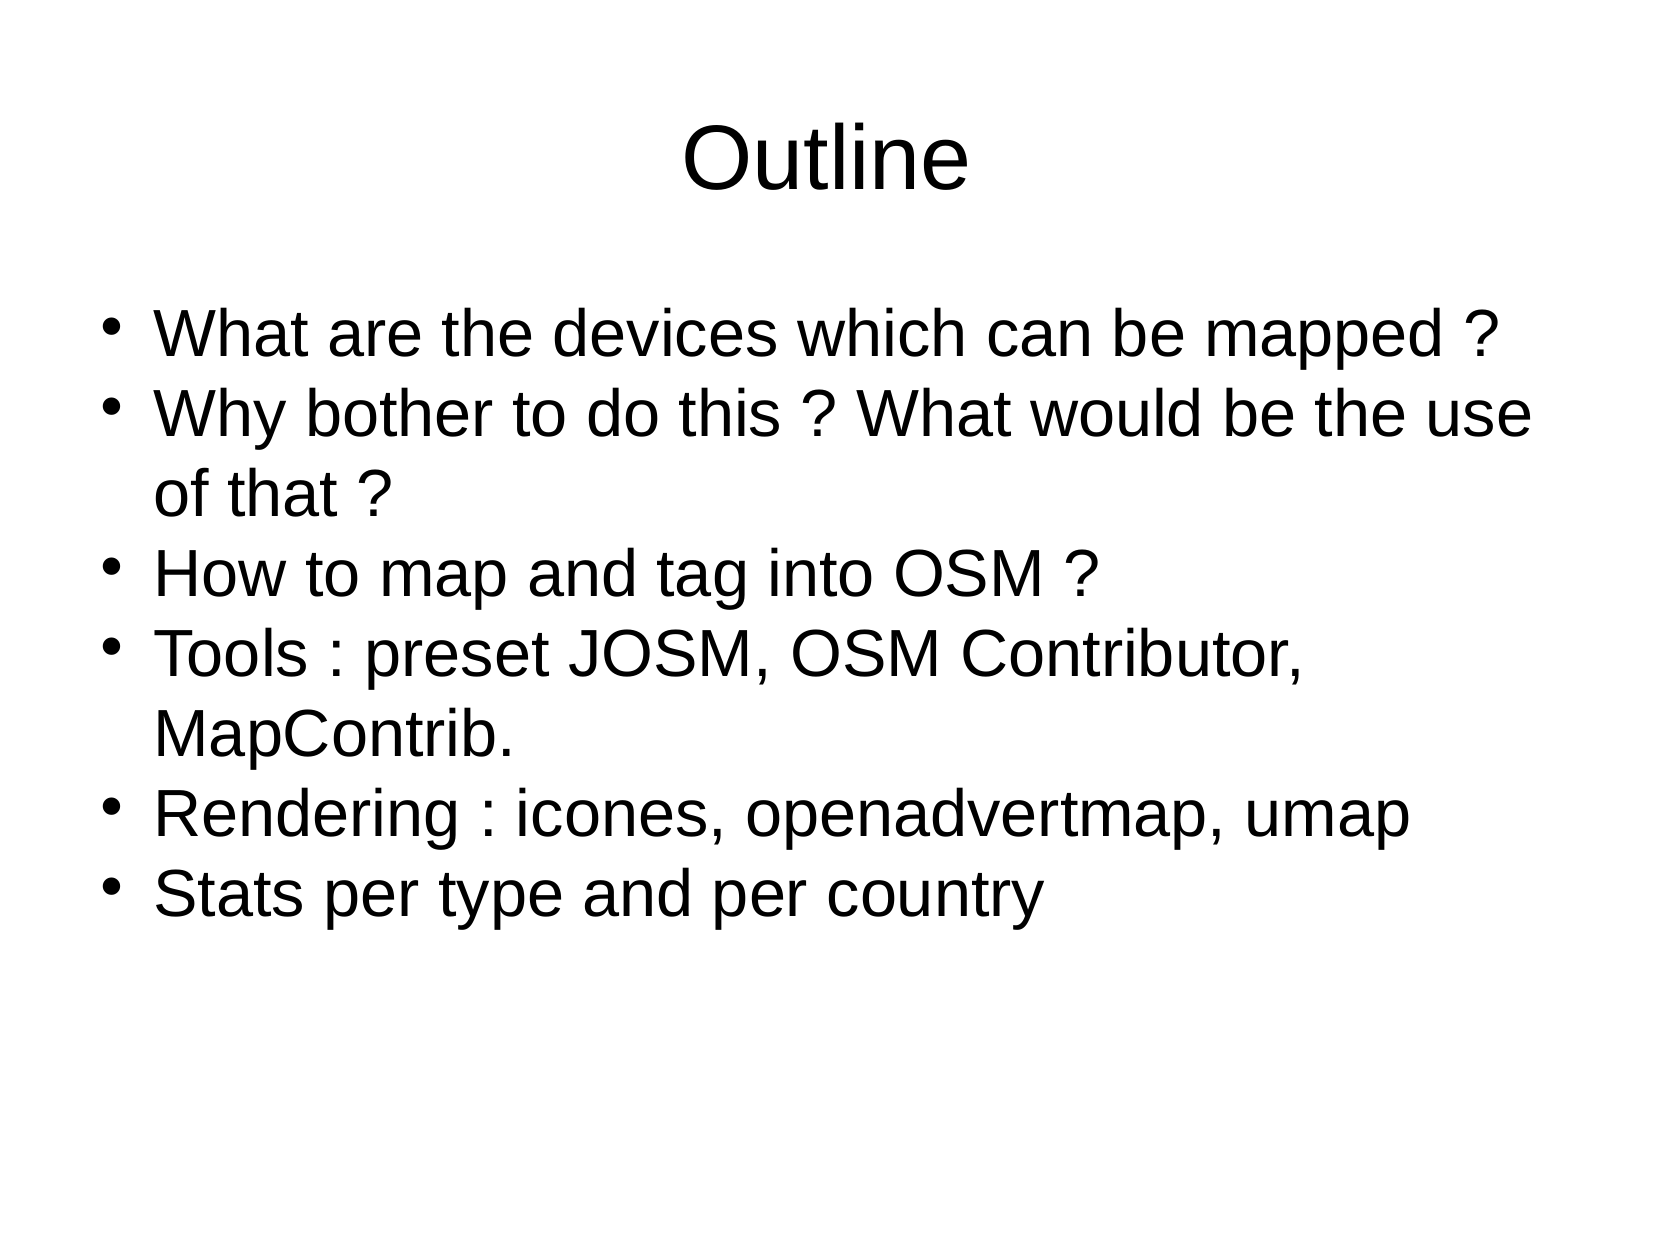

Outline
What are the devices which can be mapped ?
Why bother to do this ? What would be the use of that ?
How to map and tag into OSM ?
Tools : preset JOSM, OSM Contributor, MapContrib.
Rendering : icones, openadvertmap, umap
Stats per type and per country